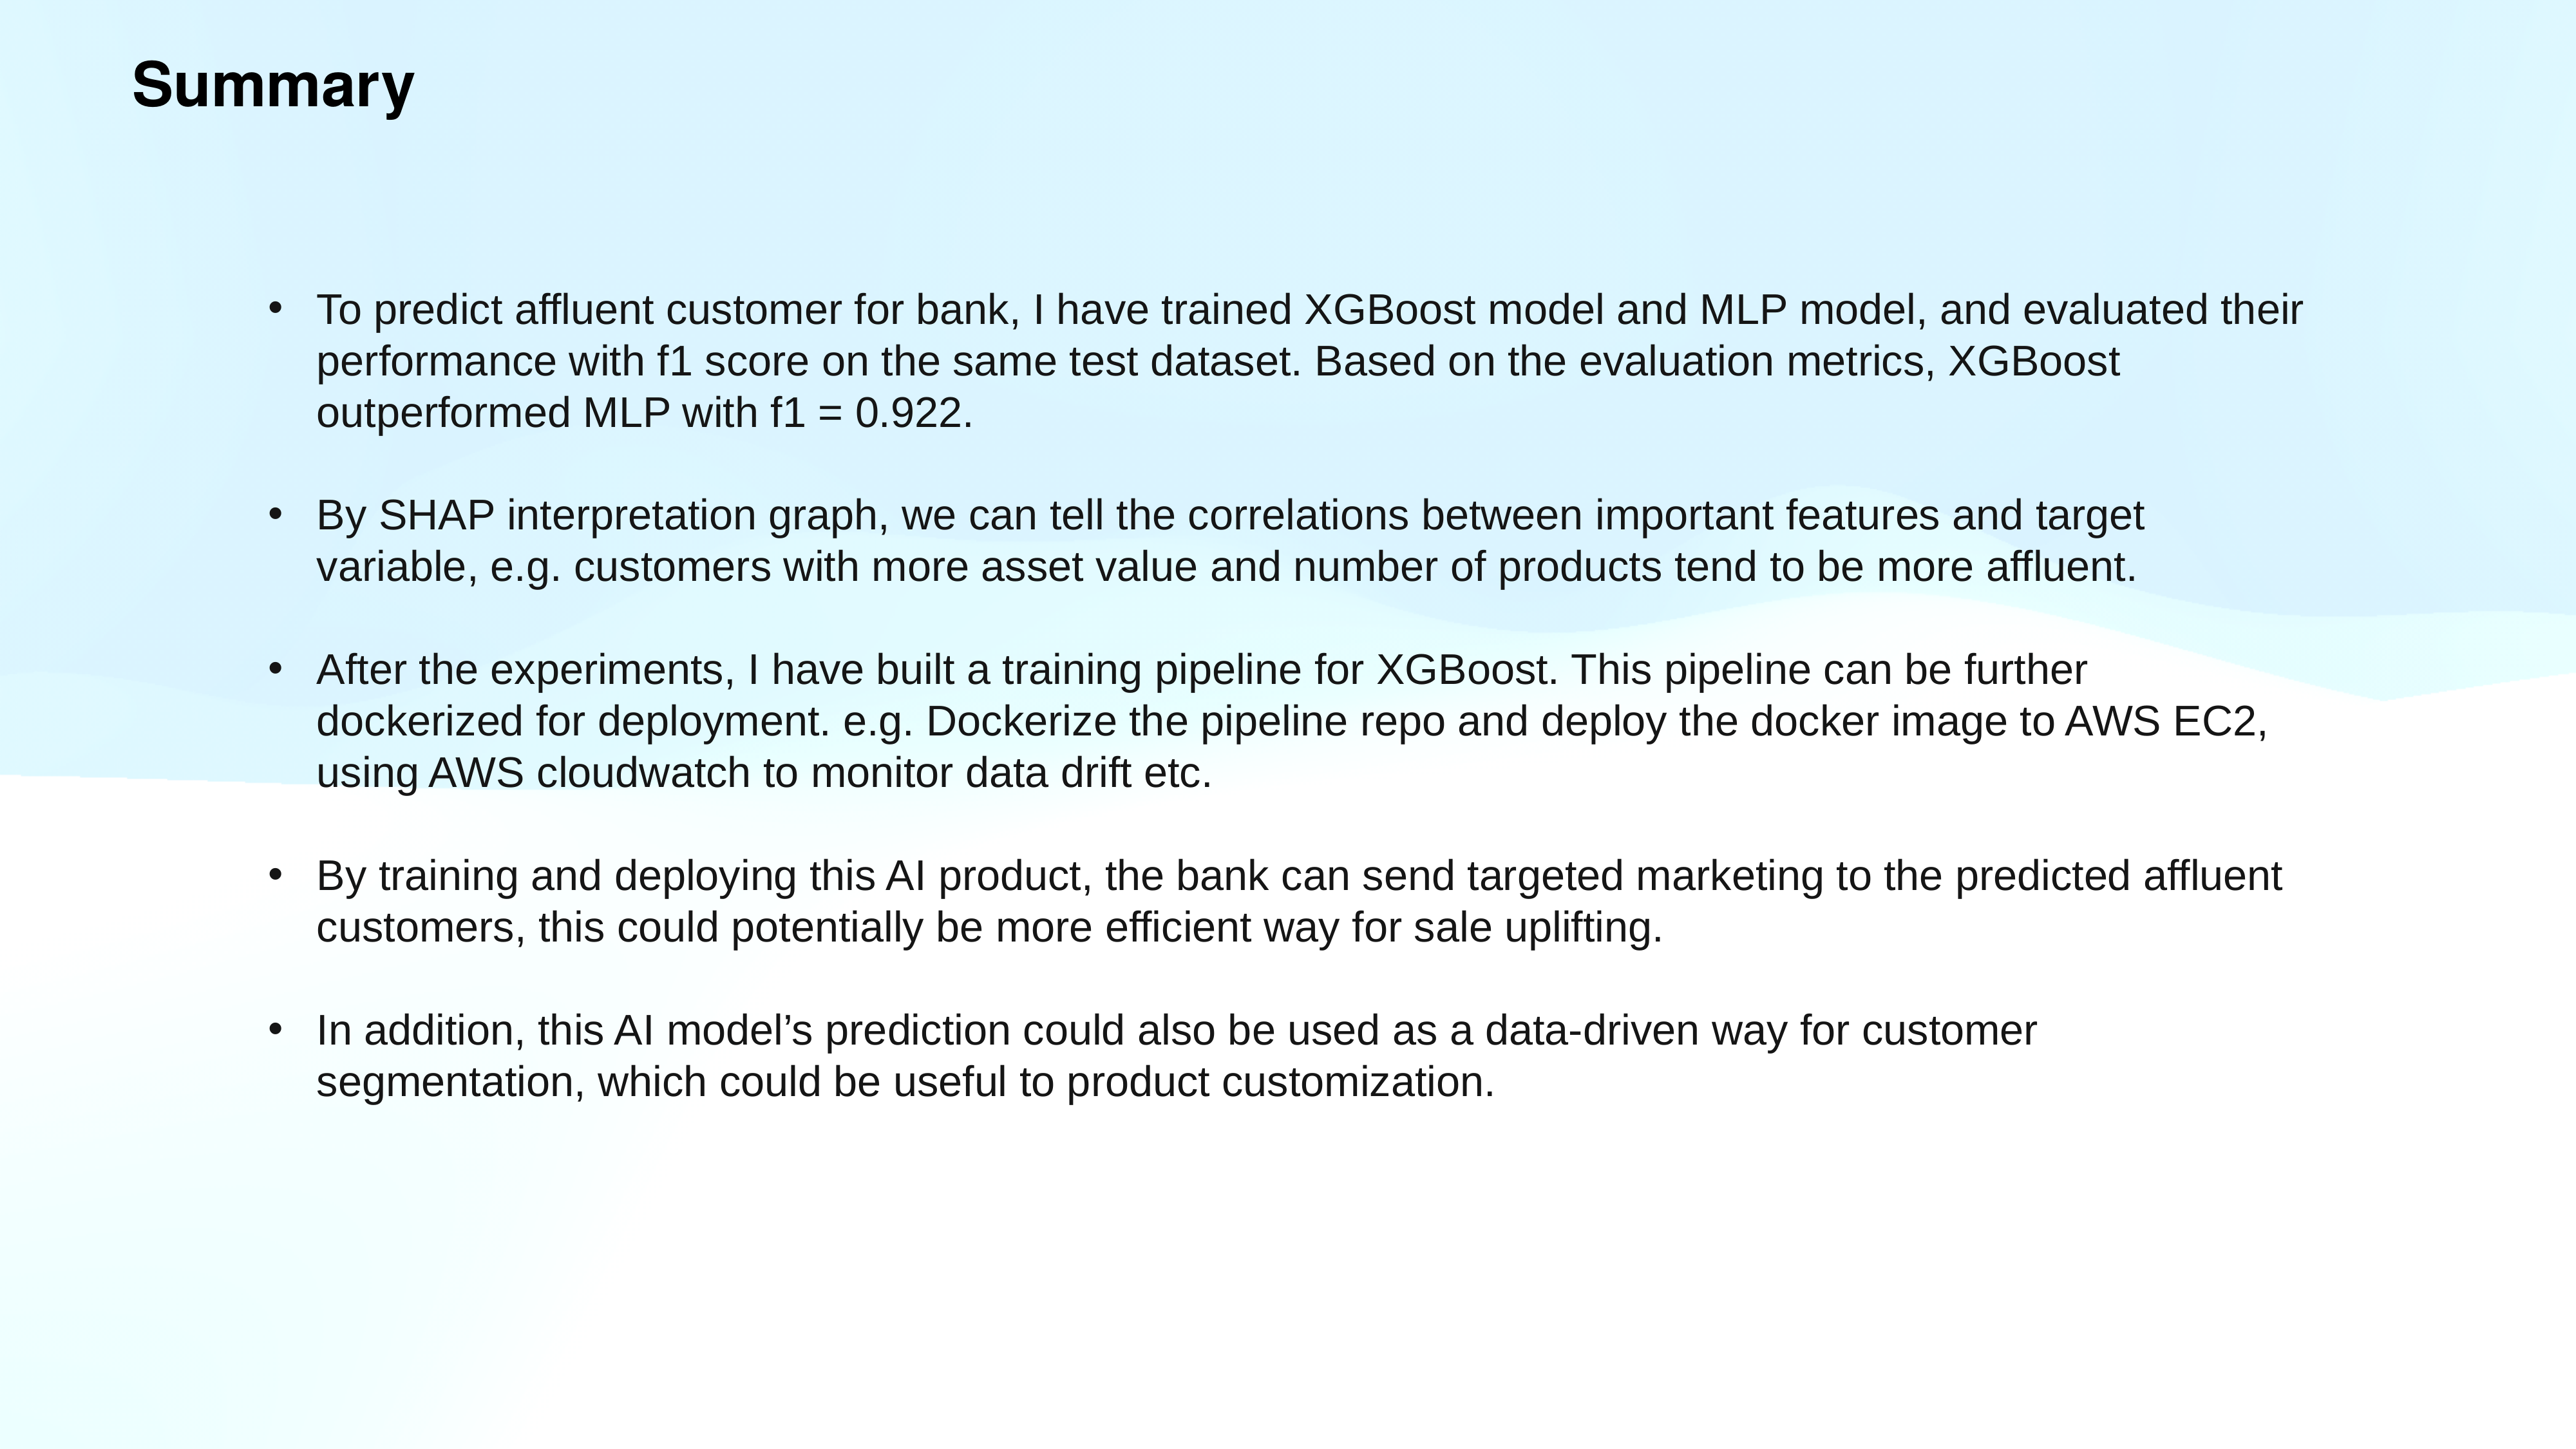

Summary
To predict affluent customer for bank, I have trained XGBoost model and MLP model, and evaluated their performance with f1 score on the same test dataset. Based on the evaluation metrics, XGBoost outperformed MLP with f1 = 0.922.

By SHAP interpretation graph, we can tell the correlations between important features and target variable, e.g. customers with more asset value and number of products tend to be more affluent.

After the experiments, I have built a training pipeline for XGBoost. This pipeline can be further dockerized for deployment. e.g. Dockerize the pipeline repo and deploy the docker image to AWS EC2, using AWS cloudwatch to monitor data drift etc.

By training and deploying this AI product, the bank can send targeted marketing to the predicted affluent customers, this could potentially be more efficient way for sale uplifting.

In addition, this AI model’s prediction could also be used as a data-driven way for customer segmentation, which could be useful to product customization.